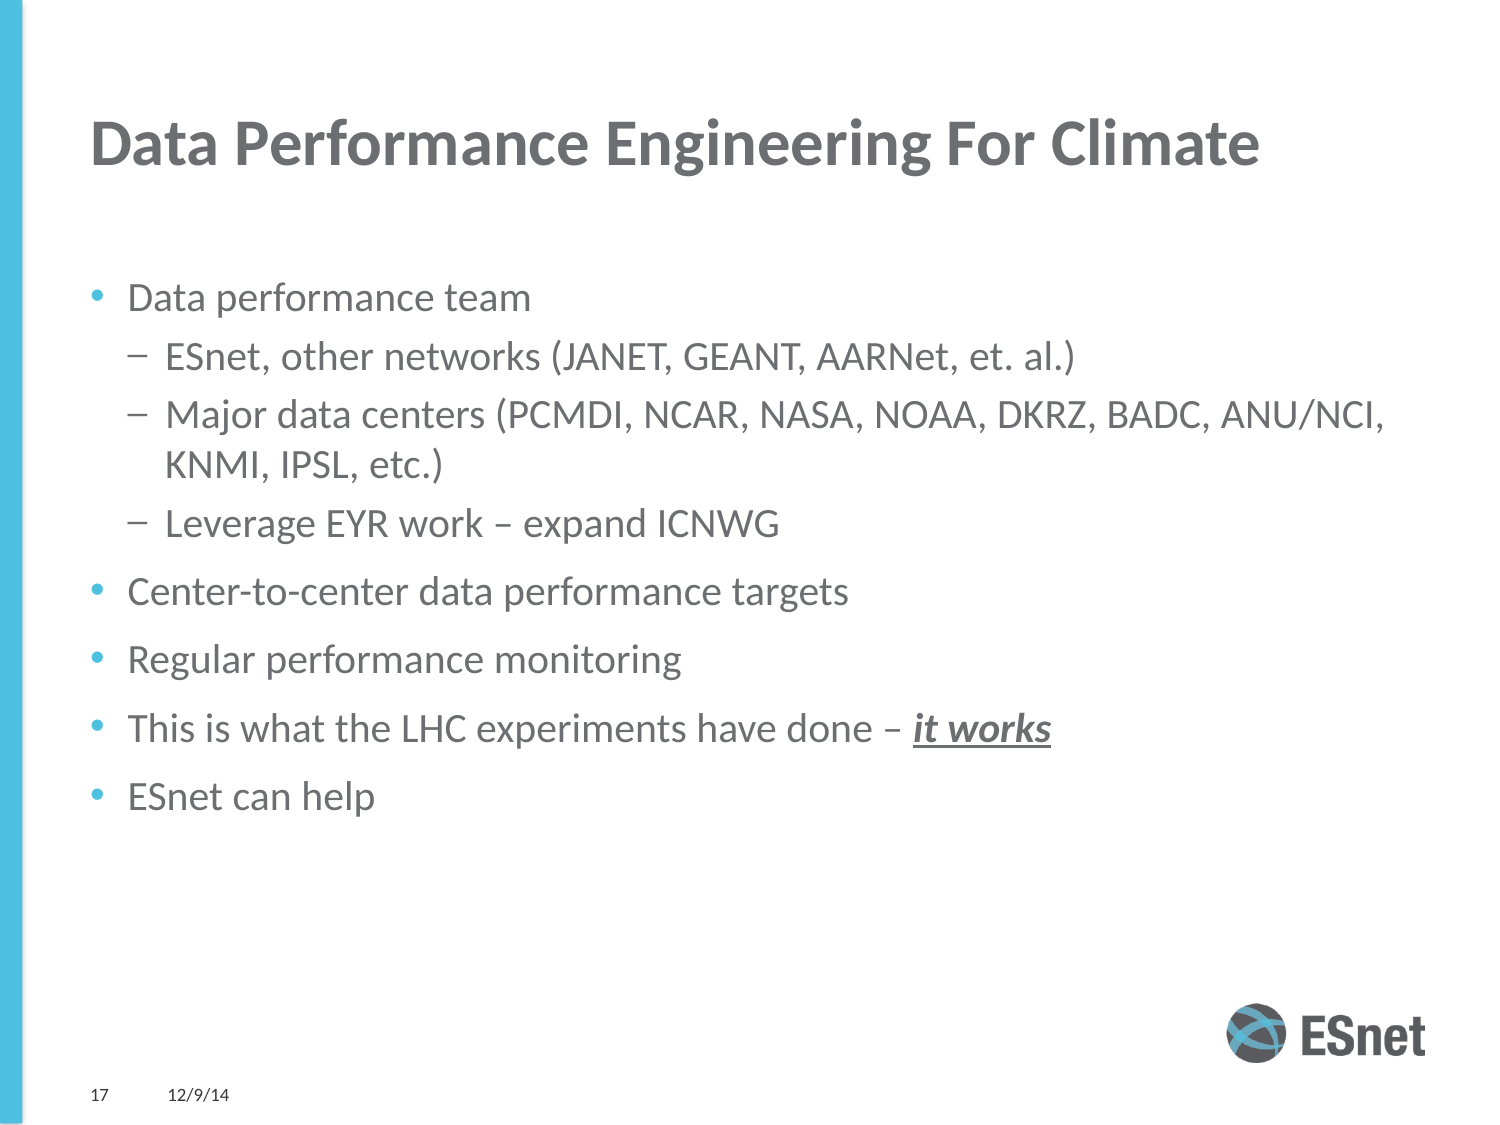

# Data Performance Engineering For Climate
Data performance team
ESnet, other networks (JANET, GEANT, AARNet, et. al.)
Major data centers (PCMDI, NCAR, NASA, NOAA, DKRZ, BADC, ANU/NCI, KNMI, IPSL, etc.)
Leverage EYR work – expand ICNWG
Center-to-center data performance targets
Regular performance monitoring
This is what the LHC experiments have done – it works
ESnet can help

17
12/9/14